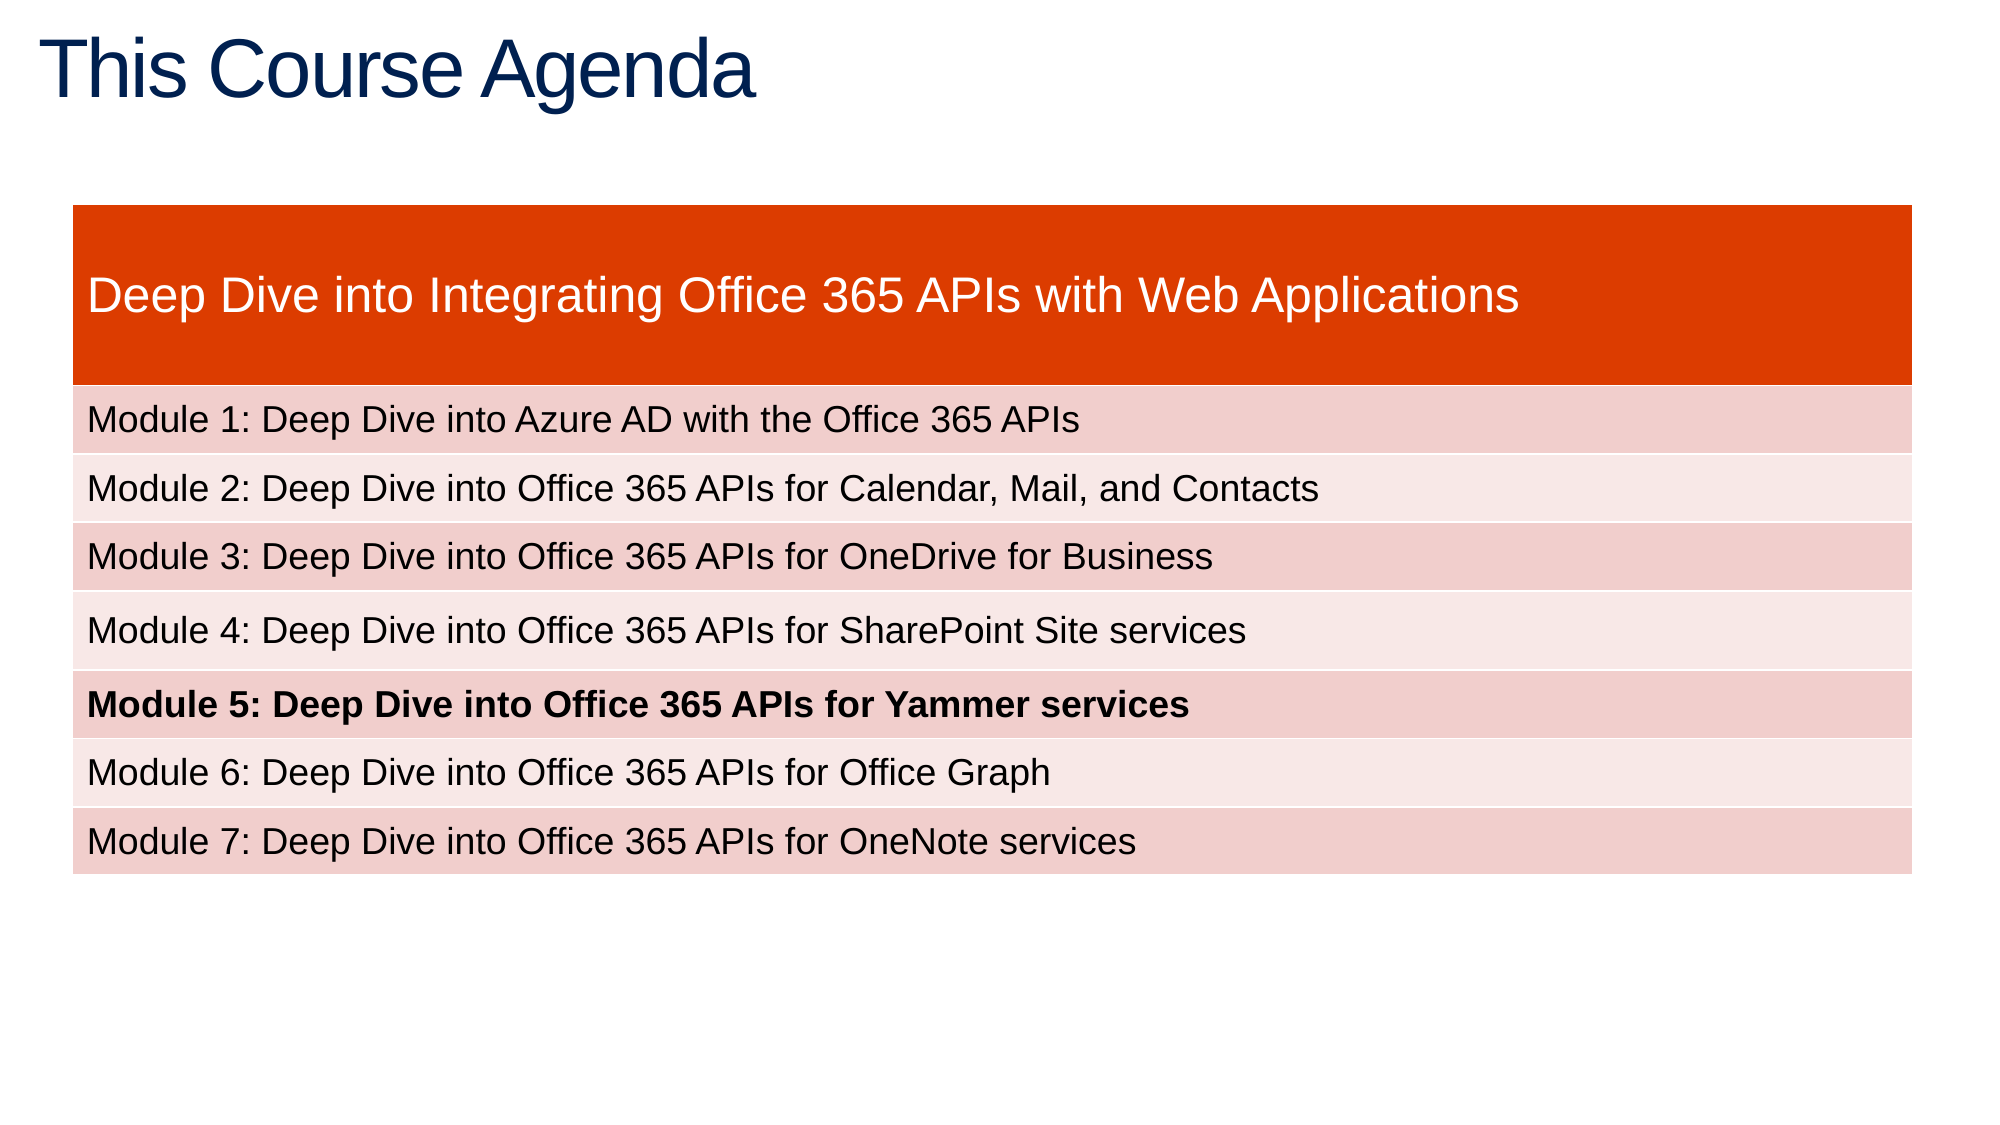

# This Course Agenda
| Deep Dive into Integrating Office 365 APIs with Web Applications |
| --- |
| Module 1: Deep Dive into Azure AD with the Office 365 APIs |
| Module 2: Deep Dive into Office 365 APIs for Calendar, Mail, and Contacts |
| Module 3: Deep Dive into Office 365 APIs for OneDrive for Business |
| Module 4: Deep Dive into Office 365 APIs for SharePoint Site services |
| Module 5: Deep Dive into Office 365 APIs for Yammer services |
| Module 6: Deep Dive into Office 365 APIs for Office Graph |
| Module 7: Deep Dive into Office 365 APIs for OneNote services |